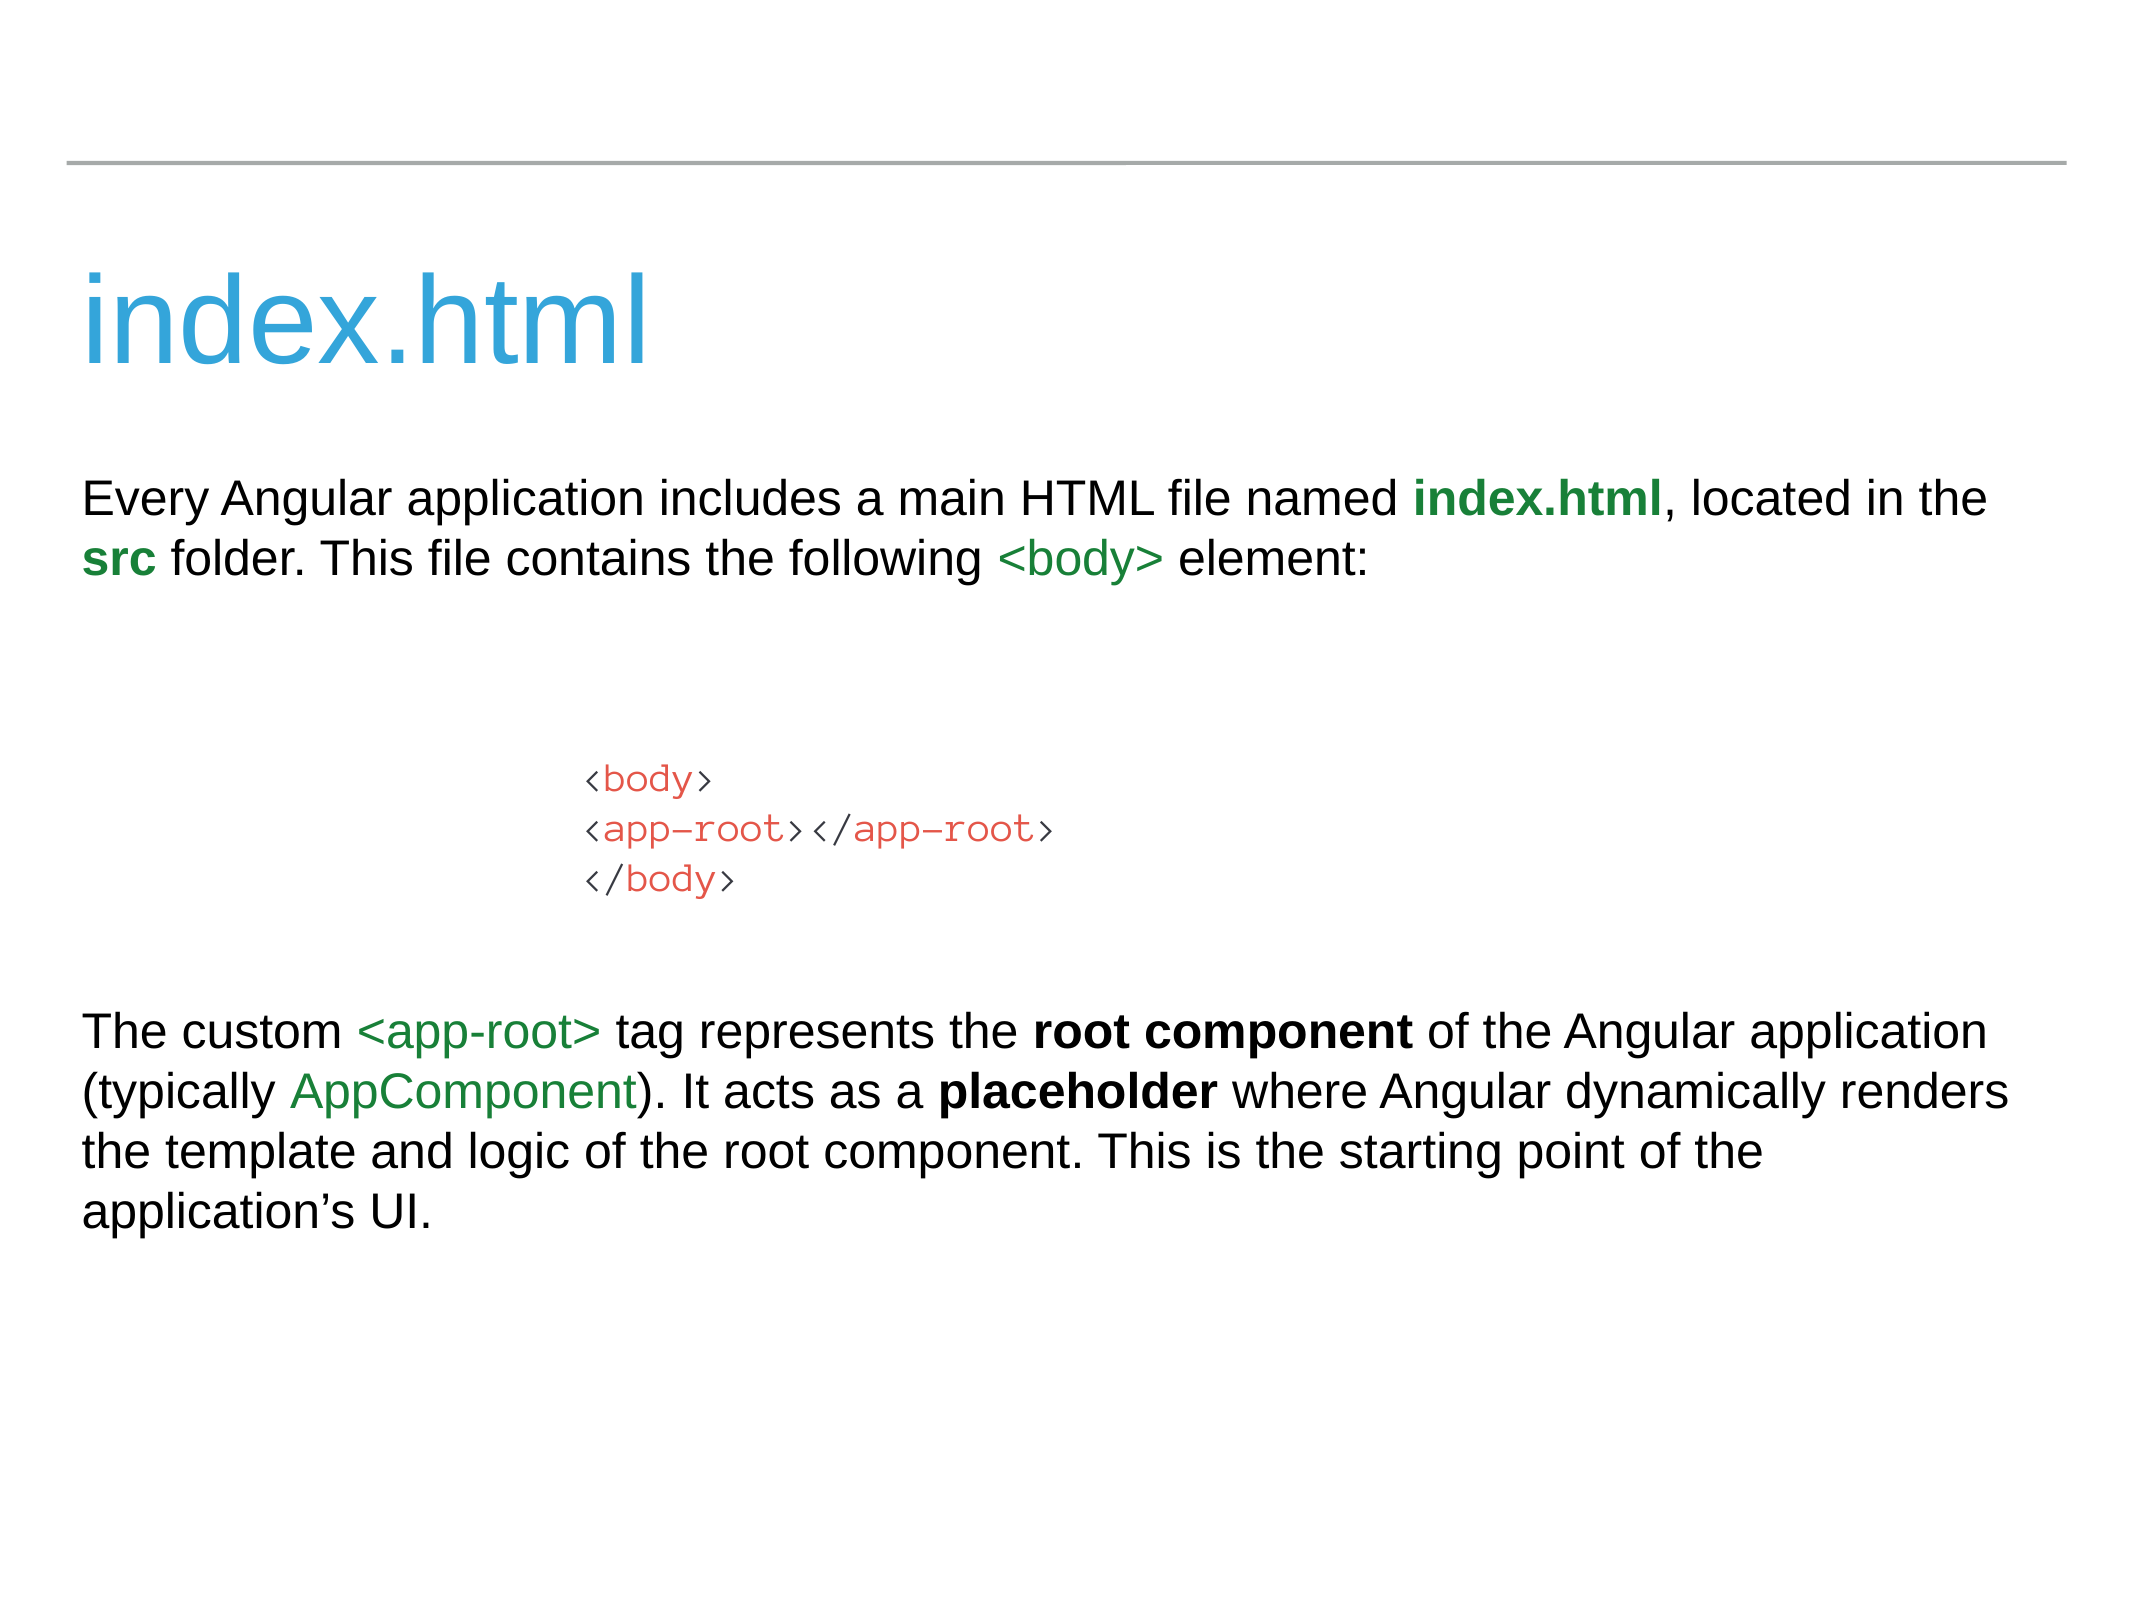

# index.html
Every Angular application includes a main HTML file named index.html, located in the src folder. This file contains the following <body> element:

The custom <app-root> tag represents the root component of the Angular application (typically AppComponent). It acts as a placeholder where Angular dynamically renders the template and logic of the root component. This is the starting point of the application’s UI.

<body>
<app-root></app-root>
</body>